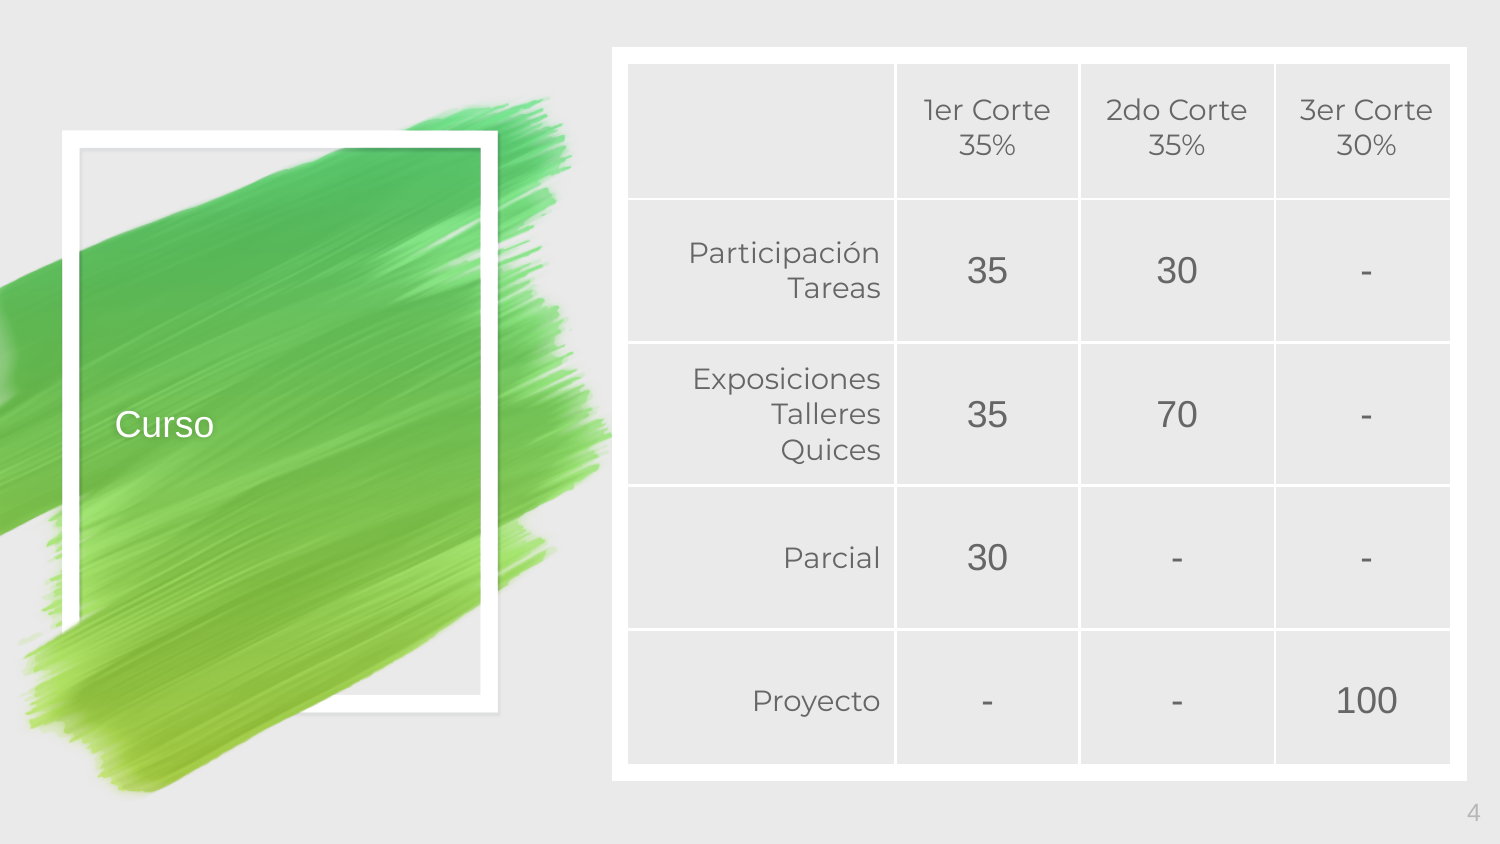

|  | 1er Corte 35% | 2do Corte 35% | 3er Corte 30% |
| --- | --- | --- | --- |
| Participación Tareas | 35 | 30 | - |
| Exposiciones Talleres Quices | 35 | 70 | - |
| Parcial | 30 | - | - |
| Proyecto | - | - | 100 |
# Curso
4